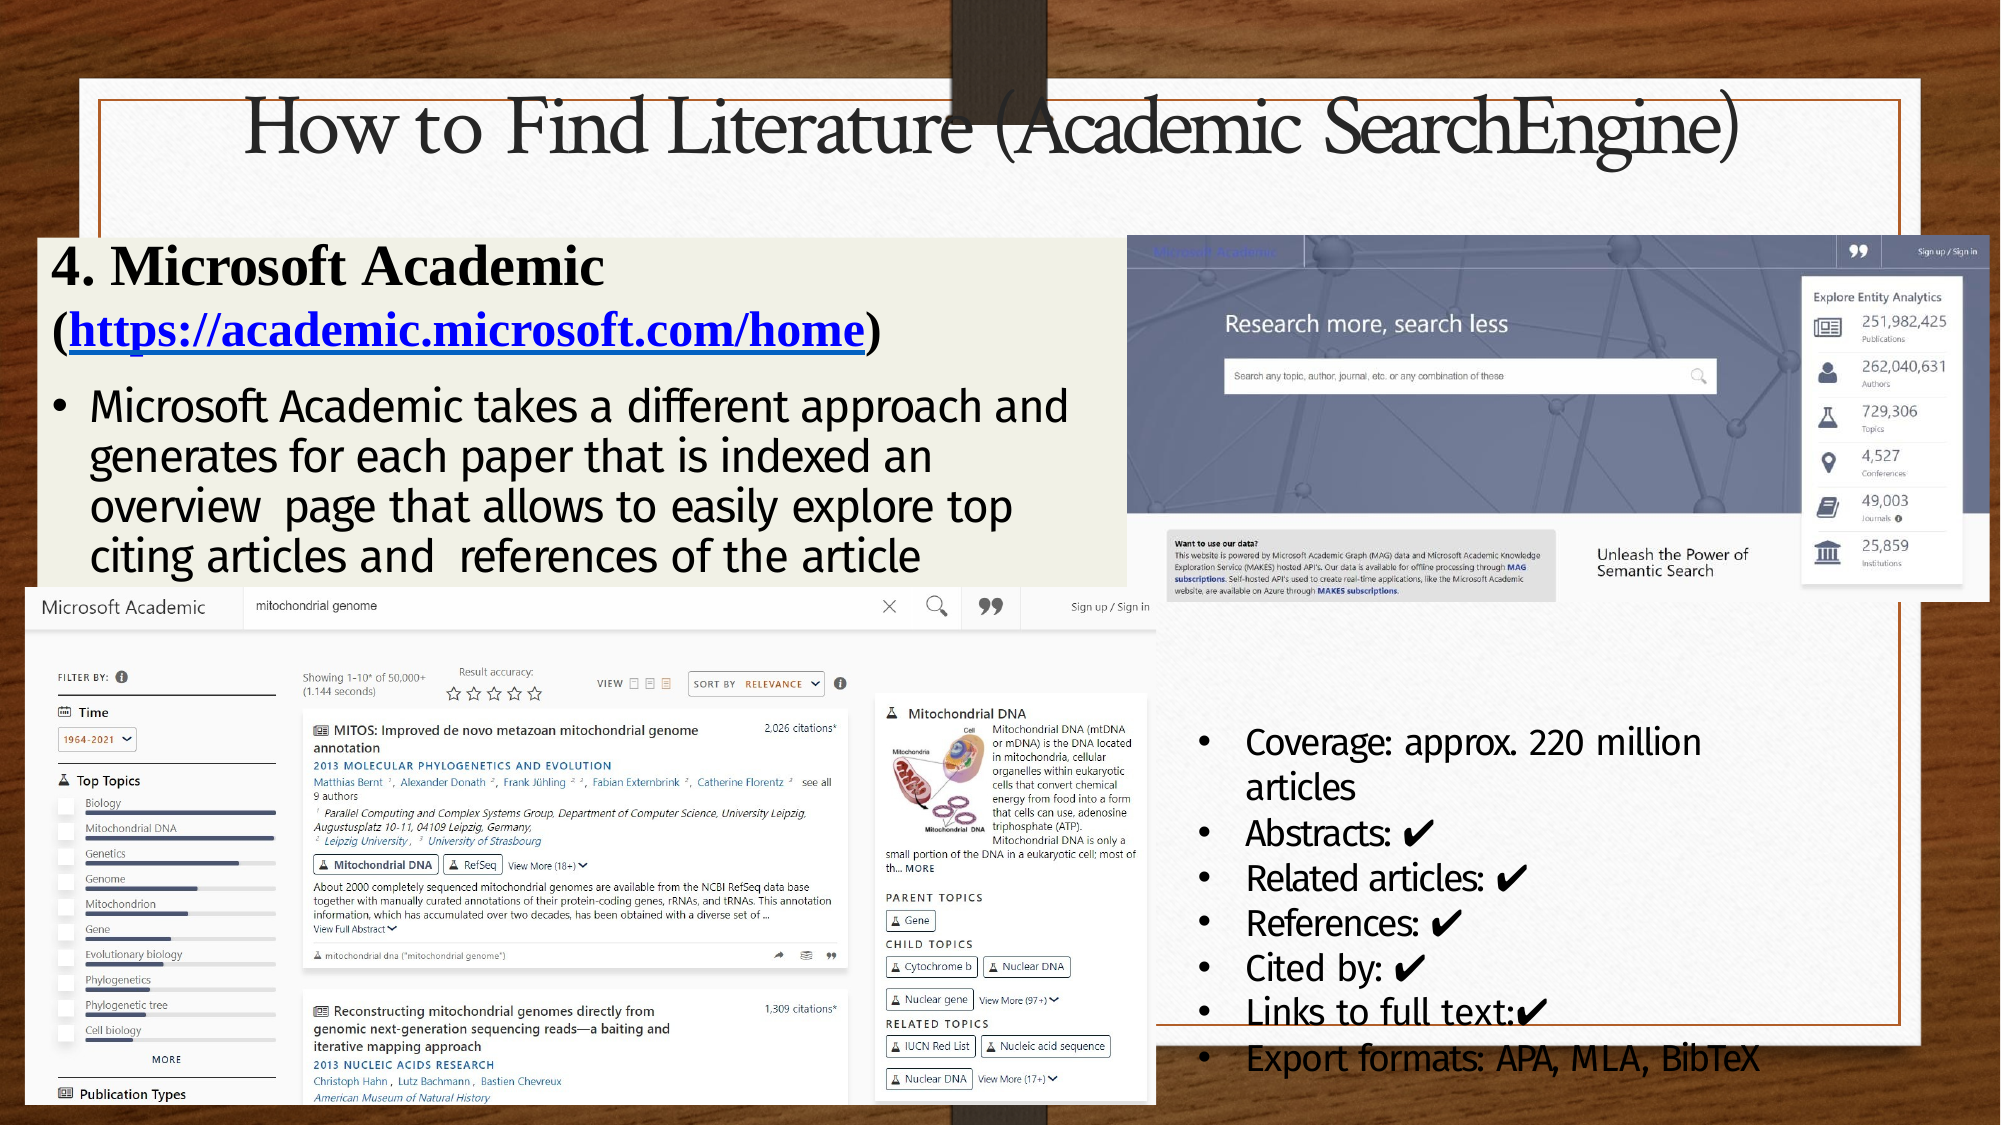

# How to Find Literature (Academic SearchEngine)
4. Microsoft Academic
(https://academic.microsoft.com/home)
Microsoft Academic takes a different approach and  generates for each paper that is indexed an overview  page that allows to easily explore top citing articles and  references of the article

Coverage: approx. 220 million articles
Abstracts: ✔
Related articles: ✔
References: ✔
Cited by: ✔
Links to full text:✔
Export formats: APA, MLA, BibTeX